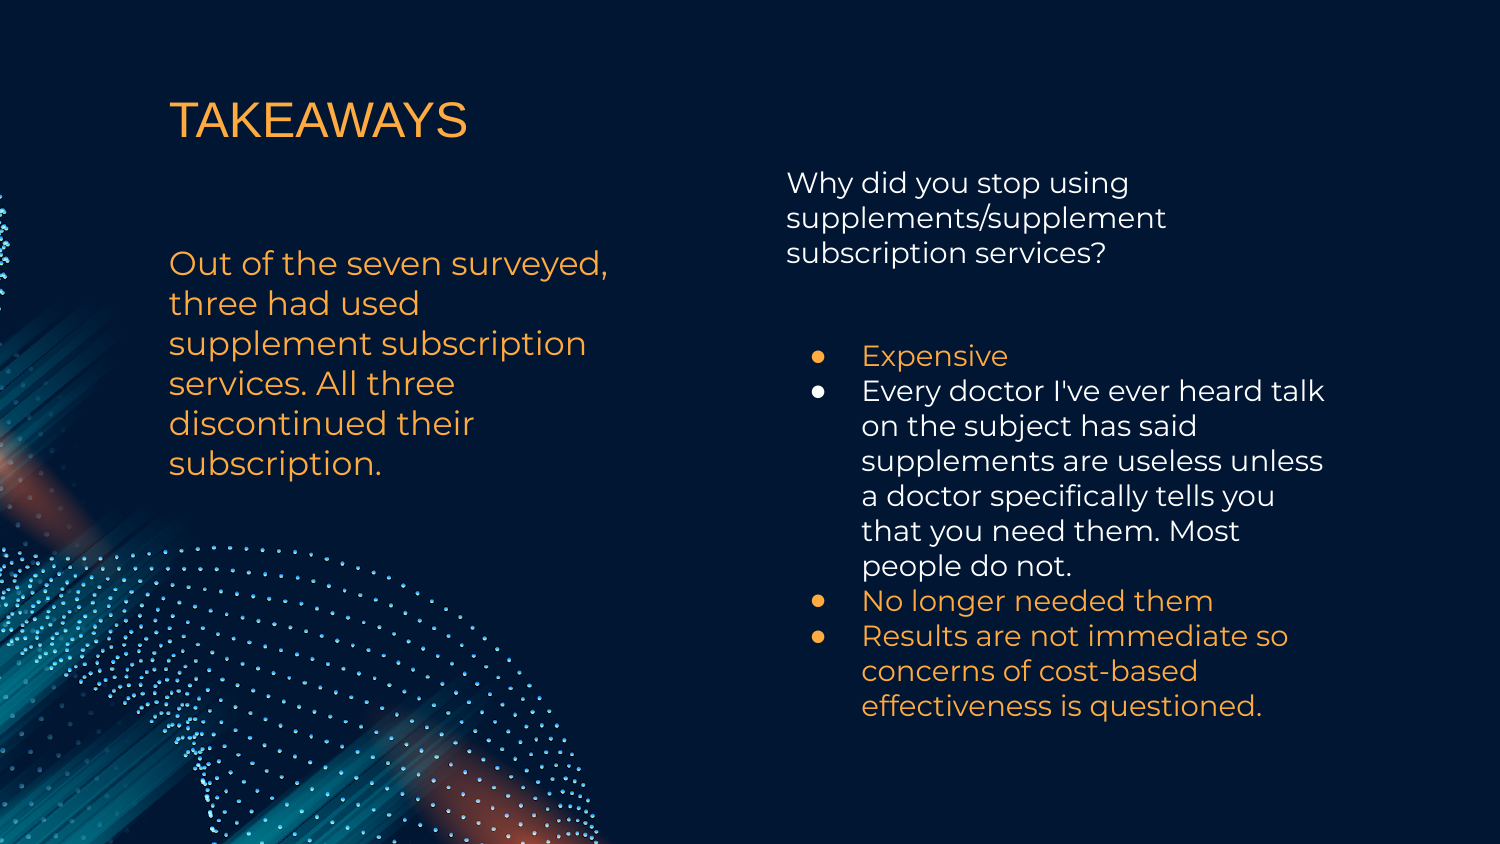

# TAKEAWAYS
Why did you stop using supplements/supplement subscription services?
Expensive
Every doctor I've ever heard talk on the subject has said supplements are useless unless a doctor specifically tells you that you need them. Most people do not.
No longer needed them
Results are not immediate so concerns of cost-based effectiveness is questioned.
Out of the seven surveyed, three had used supplement subscription services. All three discontinued their subscription.